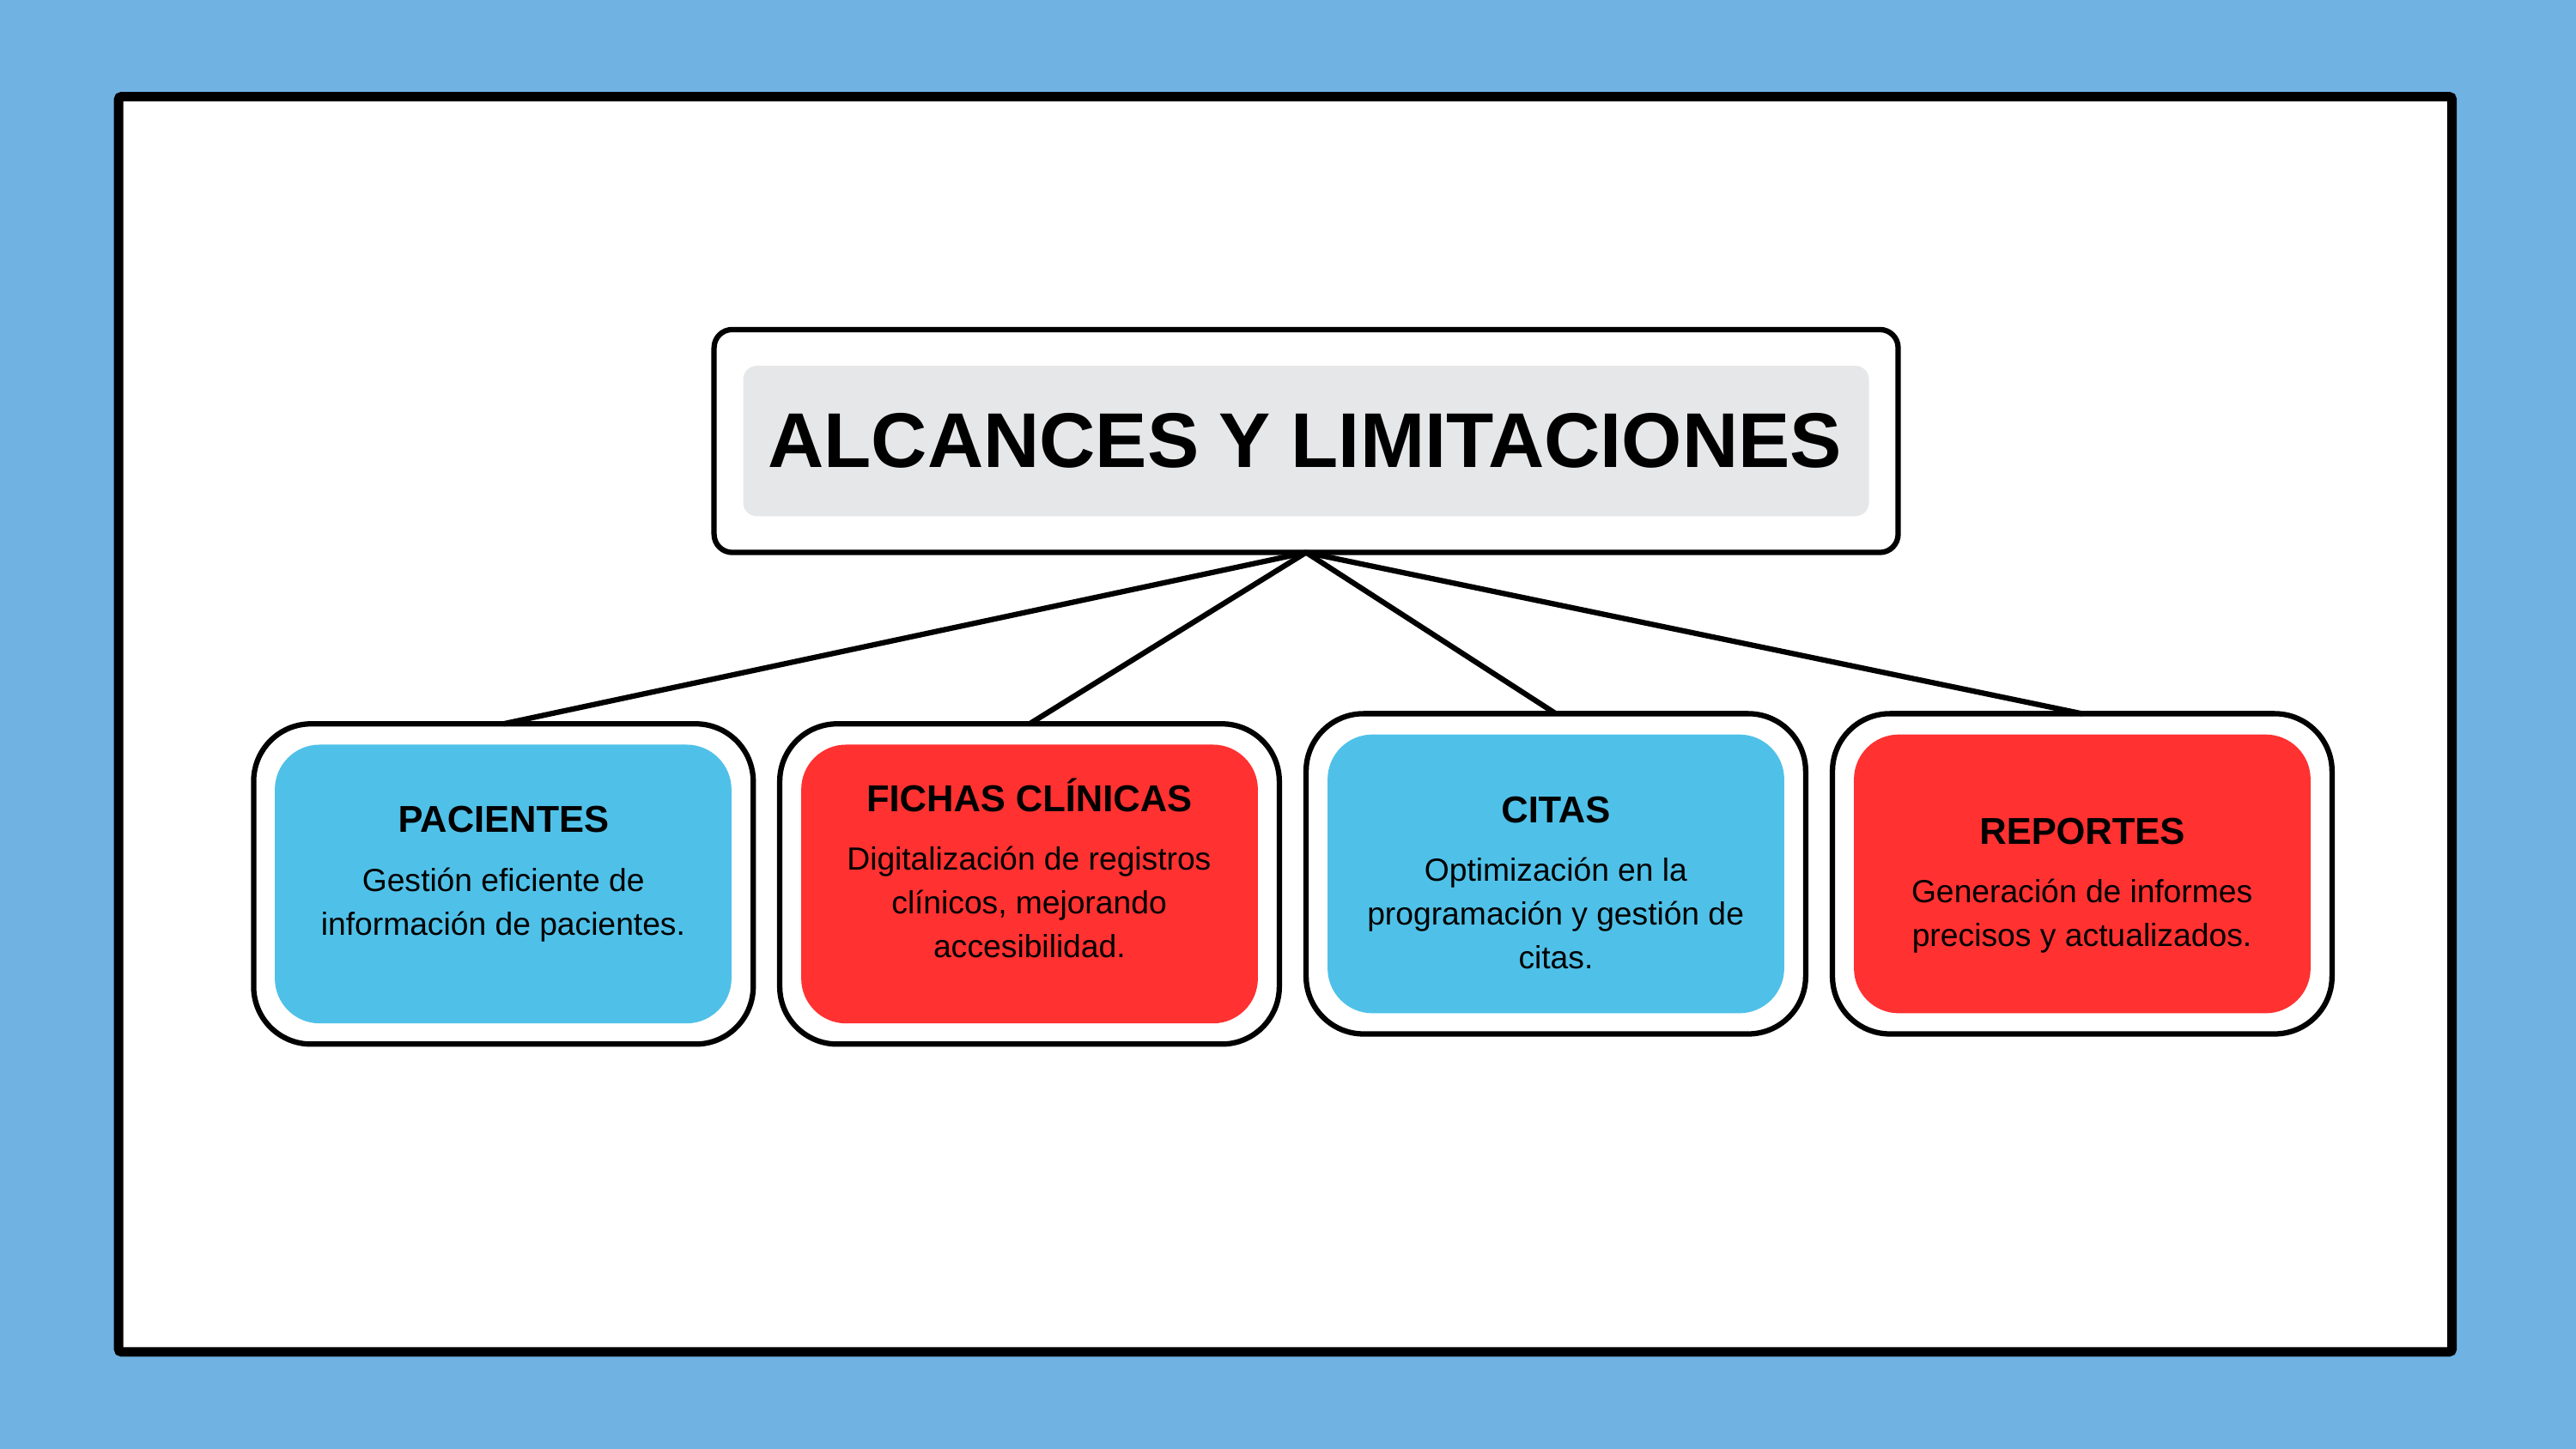

ALCANCES Y LIMITACIONES

FICHAS CLÍNICAS
Digitalización de registros clínicos, mejorando accesibilidad.
CITAS
Optimización en la programación y gestión de citas.
PACIENTES
Gestión eficiente de información de pacientes.
REPORTES
Generación de informes precisos y actualizados.